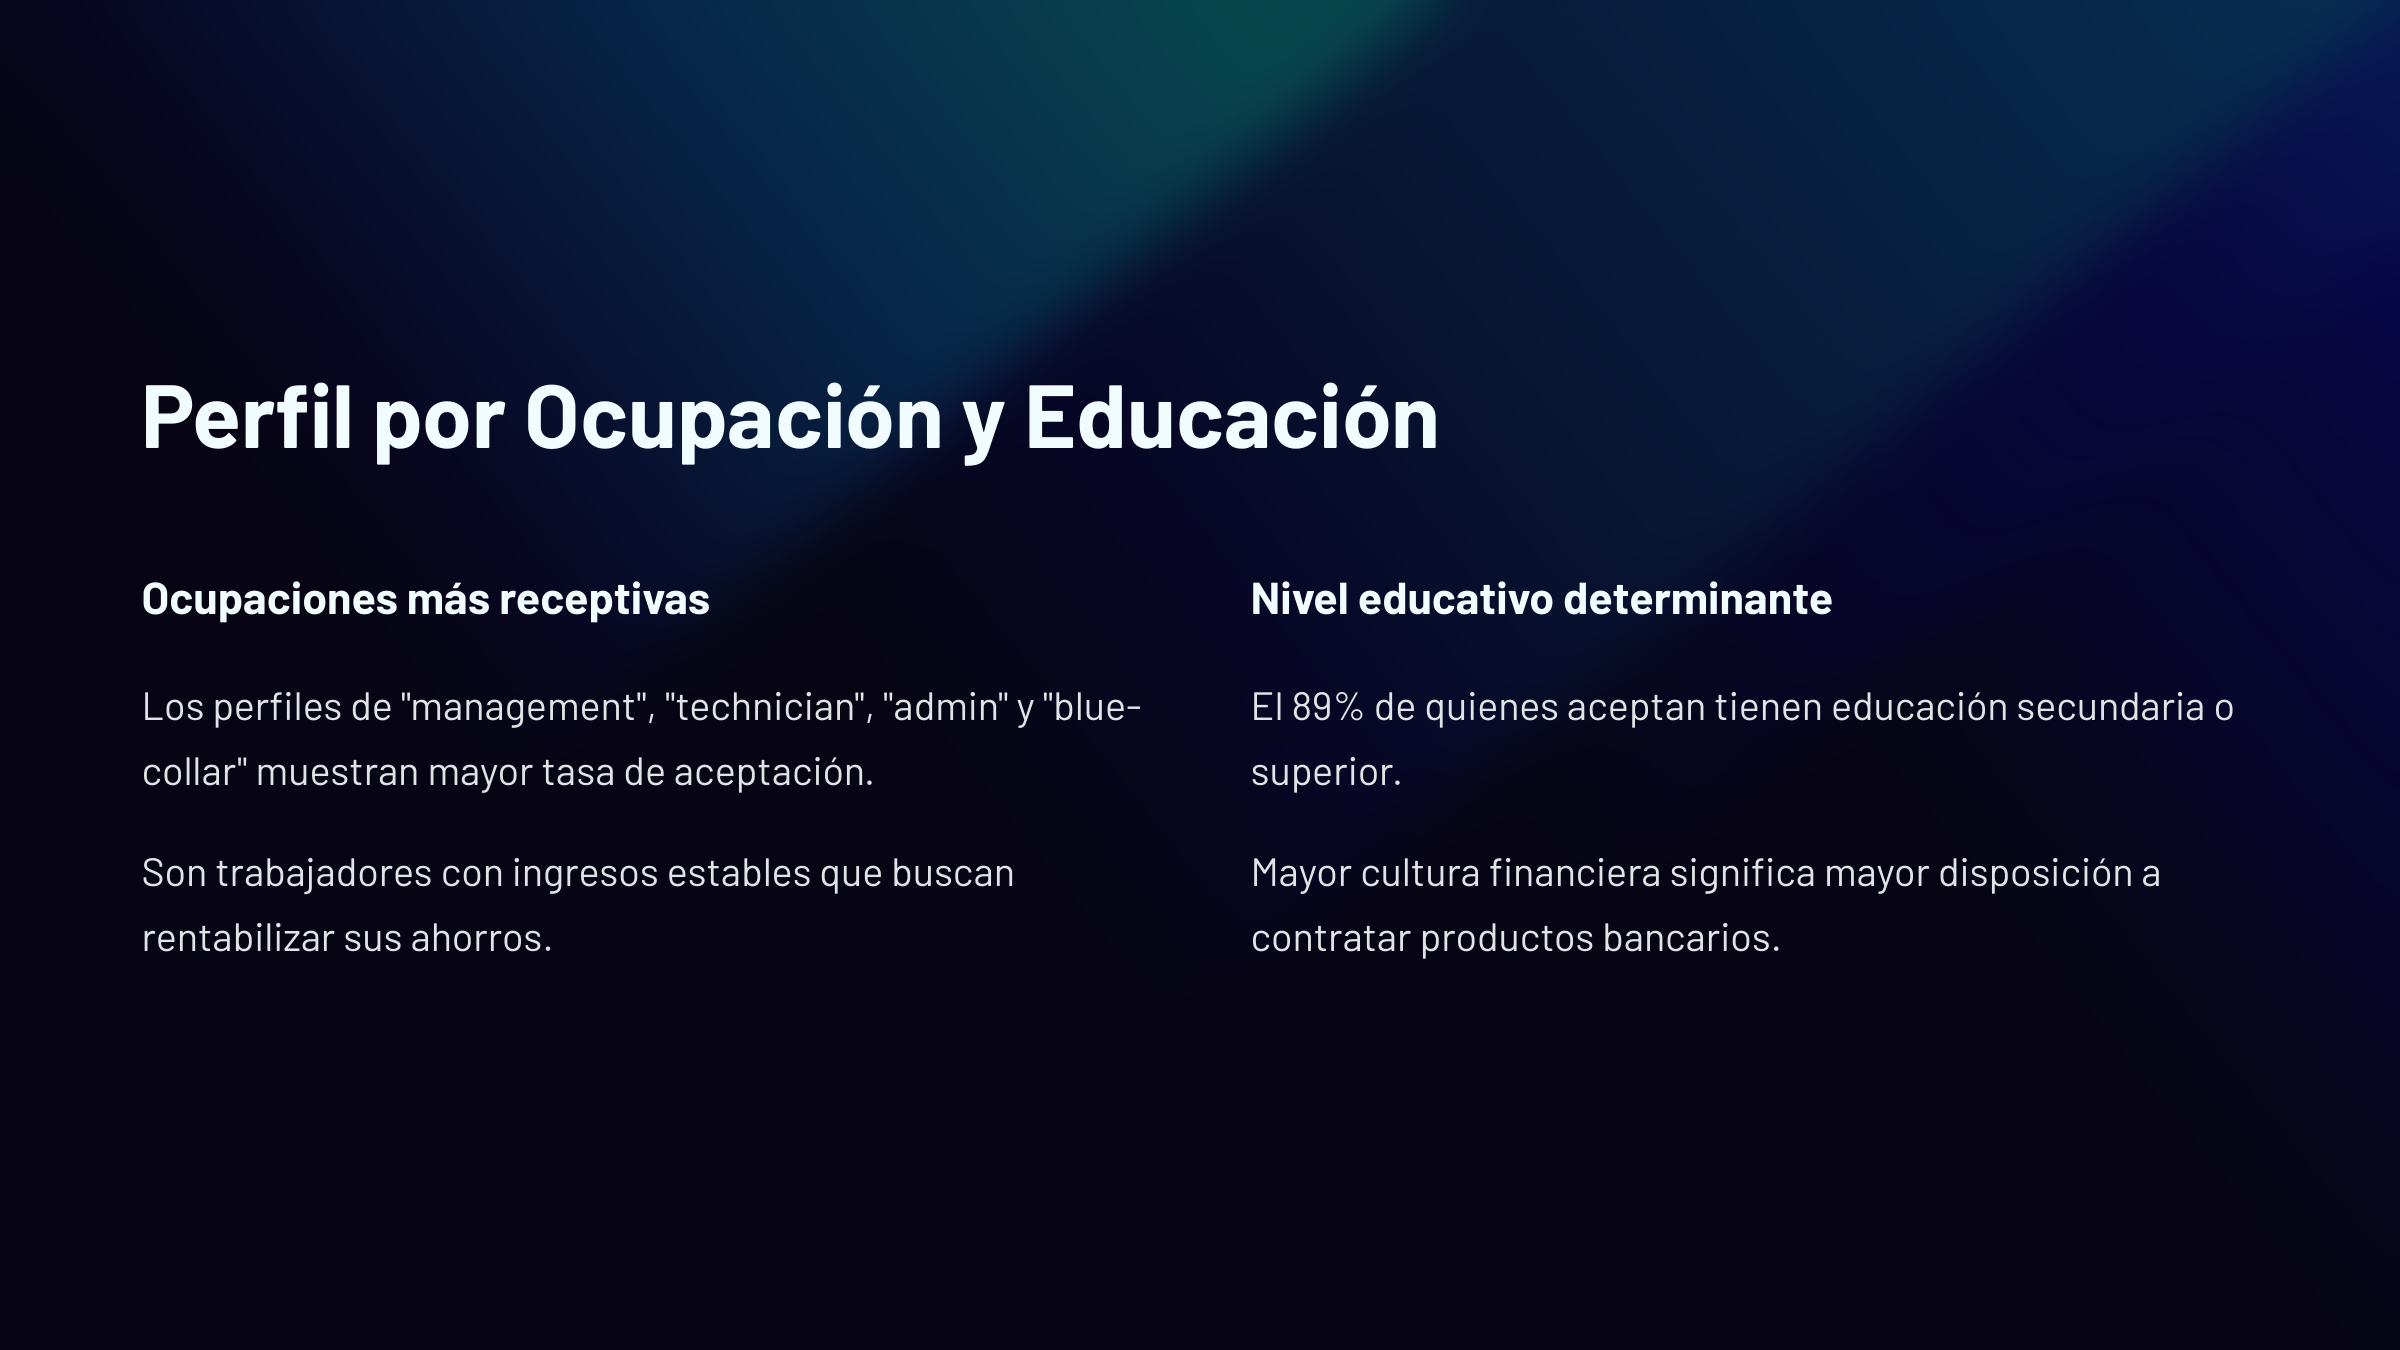

Perfil por Ocupación y Educación
Ocupaciones más receptivas
Nivel educativo determinante
Los perfiles de "management", "technician", "admin" y "blue-collar" muestran mayor tasa de aceptación.
El 89% de quienes aceptan tienen educación secundaria o superior.
Son trabajadores con ingresos estables que buscan rentabilizar sus ahorros.
Mayor cultura financiera significa mayor disposición a contratar productos bancarios.